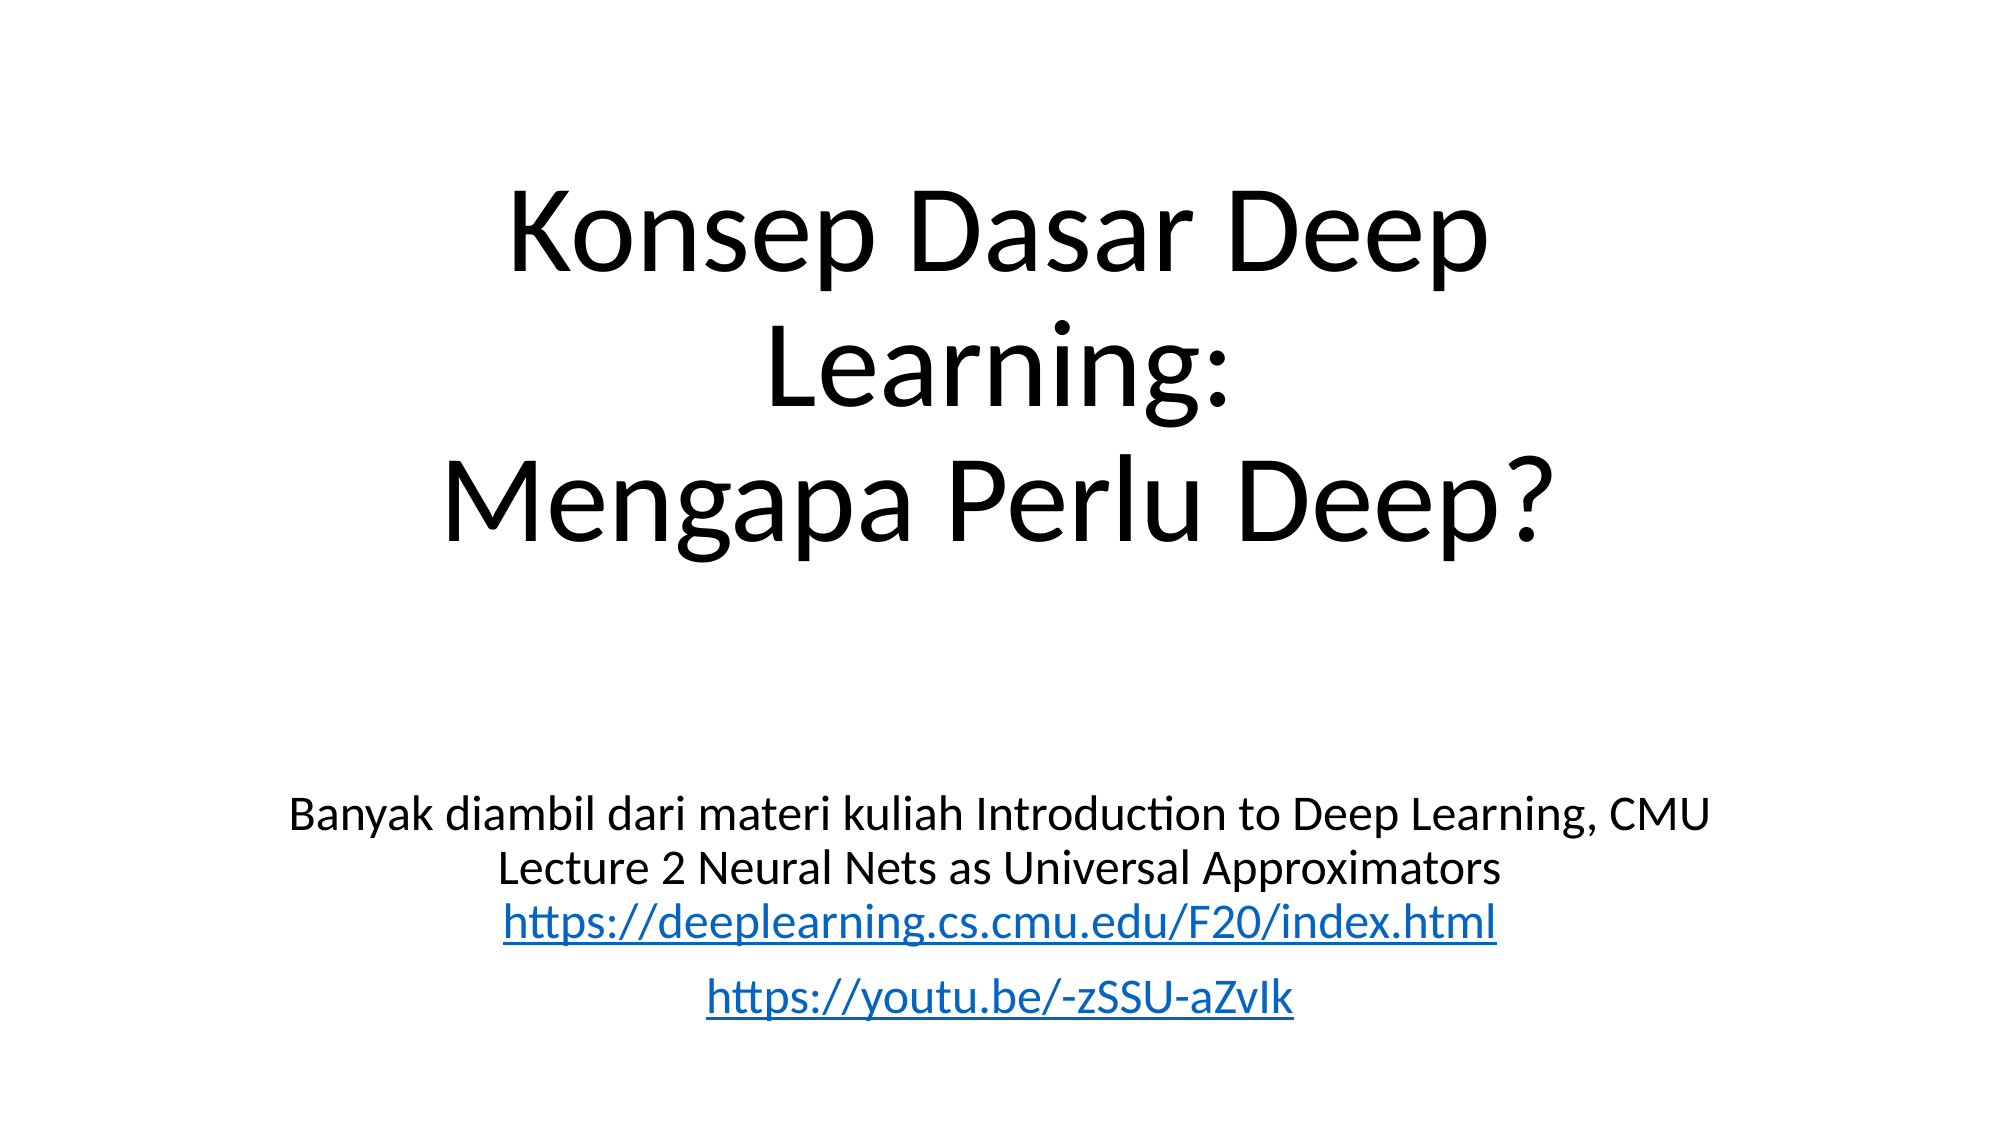

# Konsep Dasar Deep Learning: Mengapa Perlu Deep?
Banyak diambil dari materi kuliah Introduction to Deep Learning, CMU Lecture 2 Neural Nets as Universal Approximators
https://deeplearning.cs.cmu.edu/F20/index.html
https://youtu.be/-zSSU-aZvIk